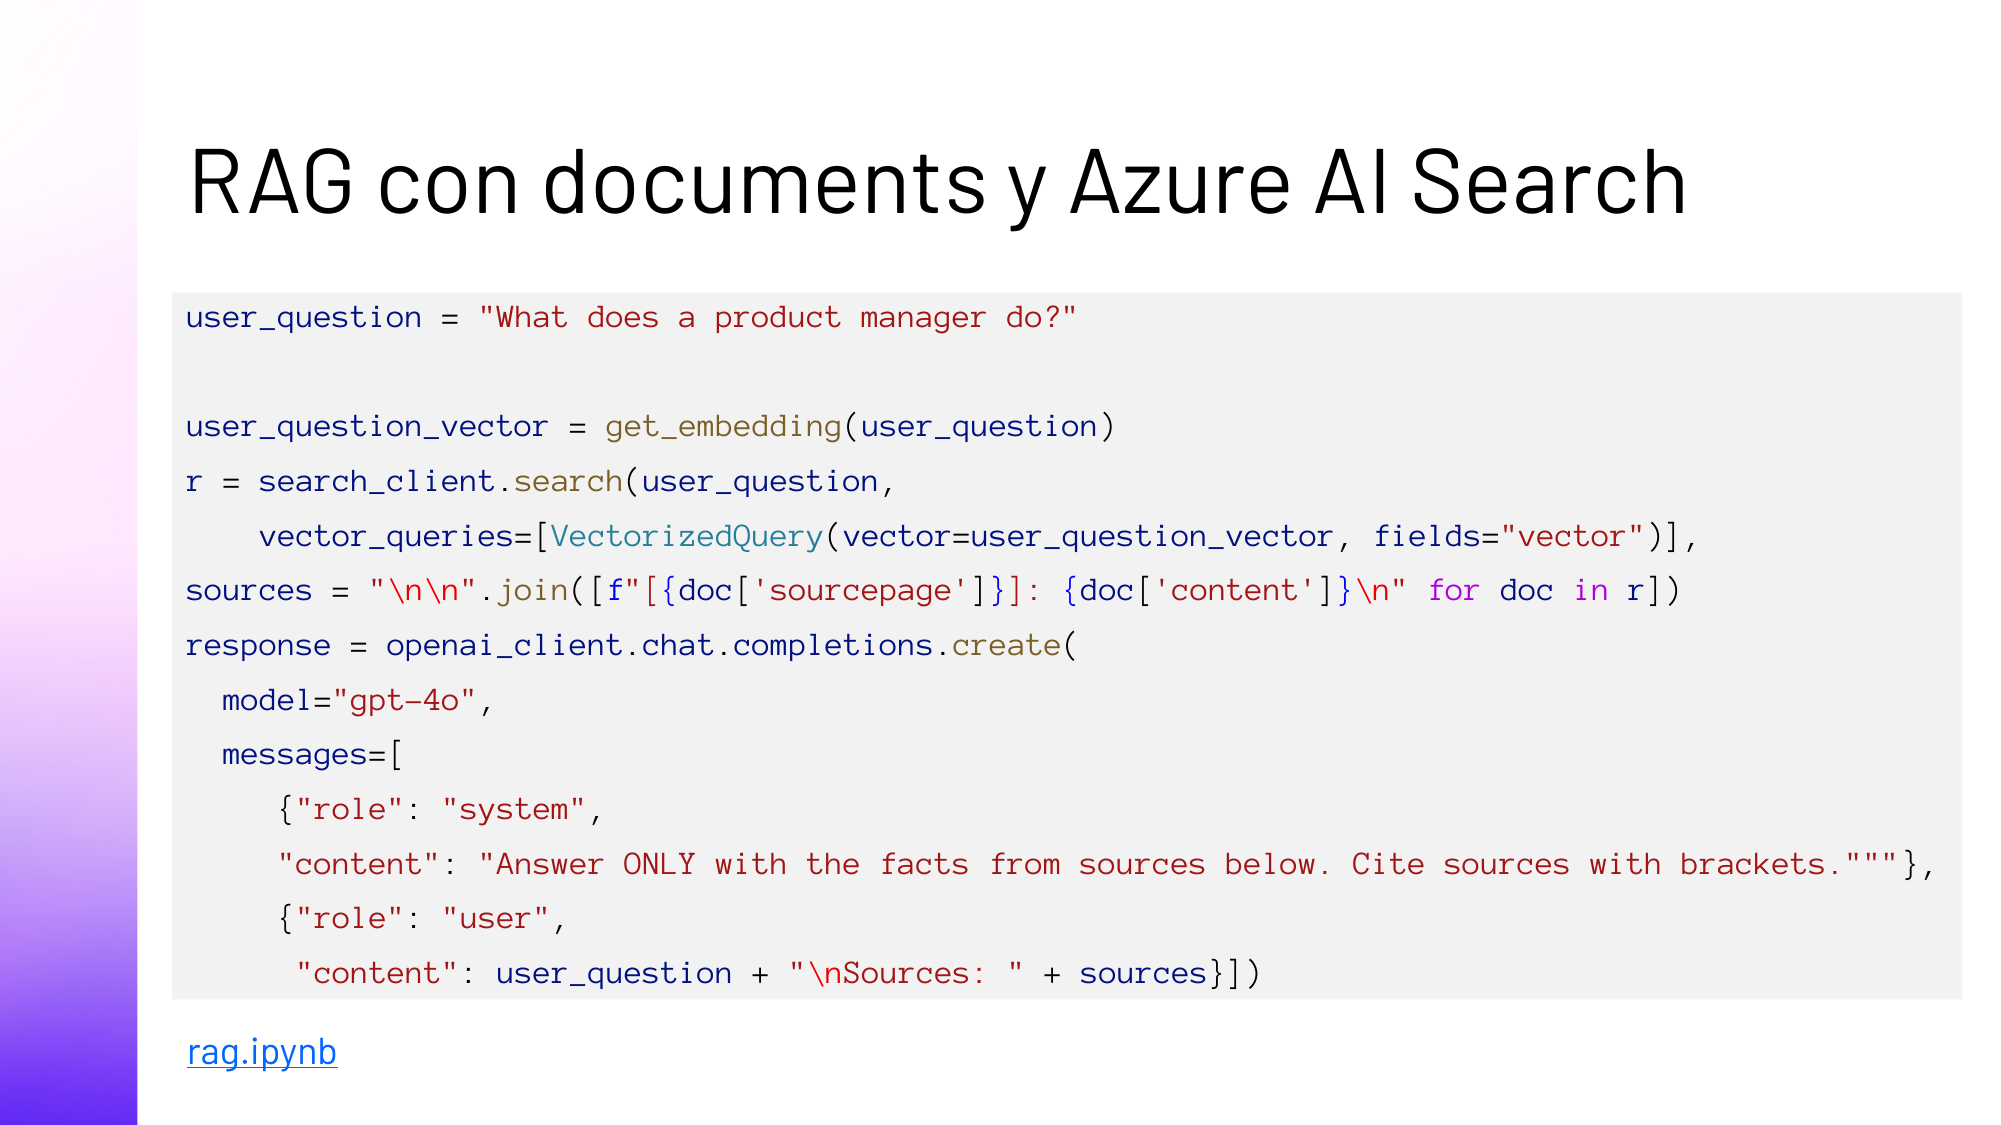

# RAG con documents y Azure AI Search
user_question = "What does a product manager do?"

user_question_vector = get_embedding(user_question)
r = search_client.search(user_question,
    vector_queries=[VectorizedQuery(vector=user_question_vector, fields="vector")],
sources = "\n\n".join([f"[{doc['sourcepage']}]: {doc['content']}\n" for doc in r])
response = openai_client.chat.completions.create(
  model="gpt-4o",
  messages=[
     {"role": "system",
     "content": "Answer ONLY with the facts from sources below. Cite sources with brackets."""},
     {"role": "user",
      "content": user_question + "\nSources: " + sources}])
rag.ipynb